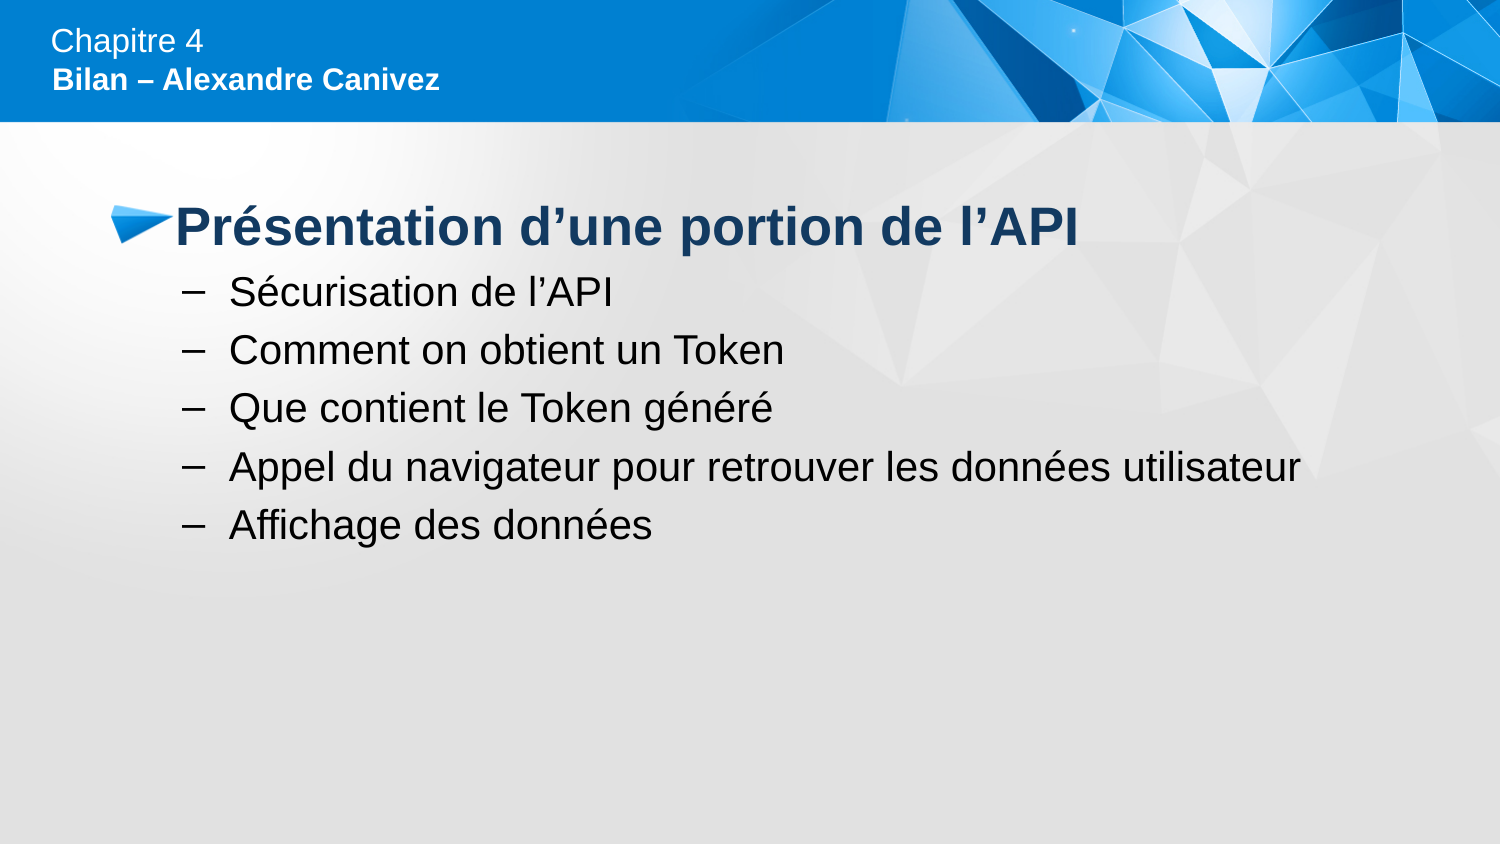

# Chapitre 4
Bilan – Alexandre Canivez
Présentation d’une portion de l’API
Sécurisation de l’API
Comment on obtient un Token
Que contient le Token généré
Appel du navigateur pour retrouver les données utilisateur
Affichage des données